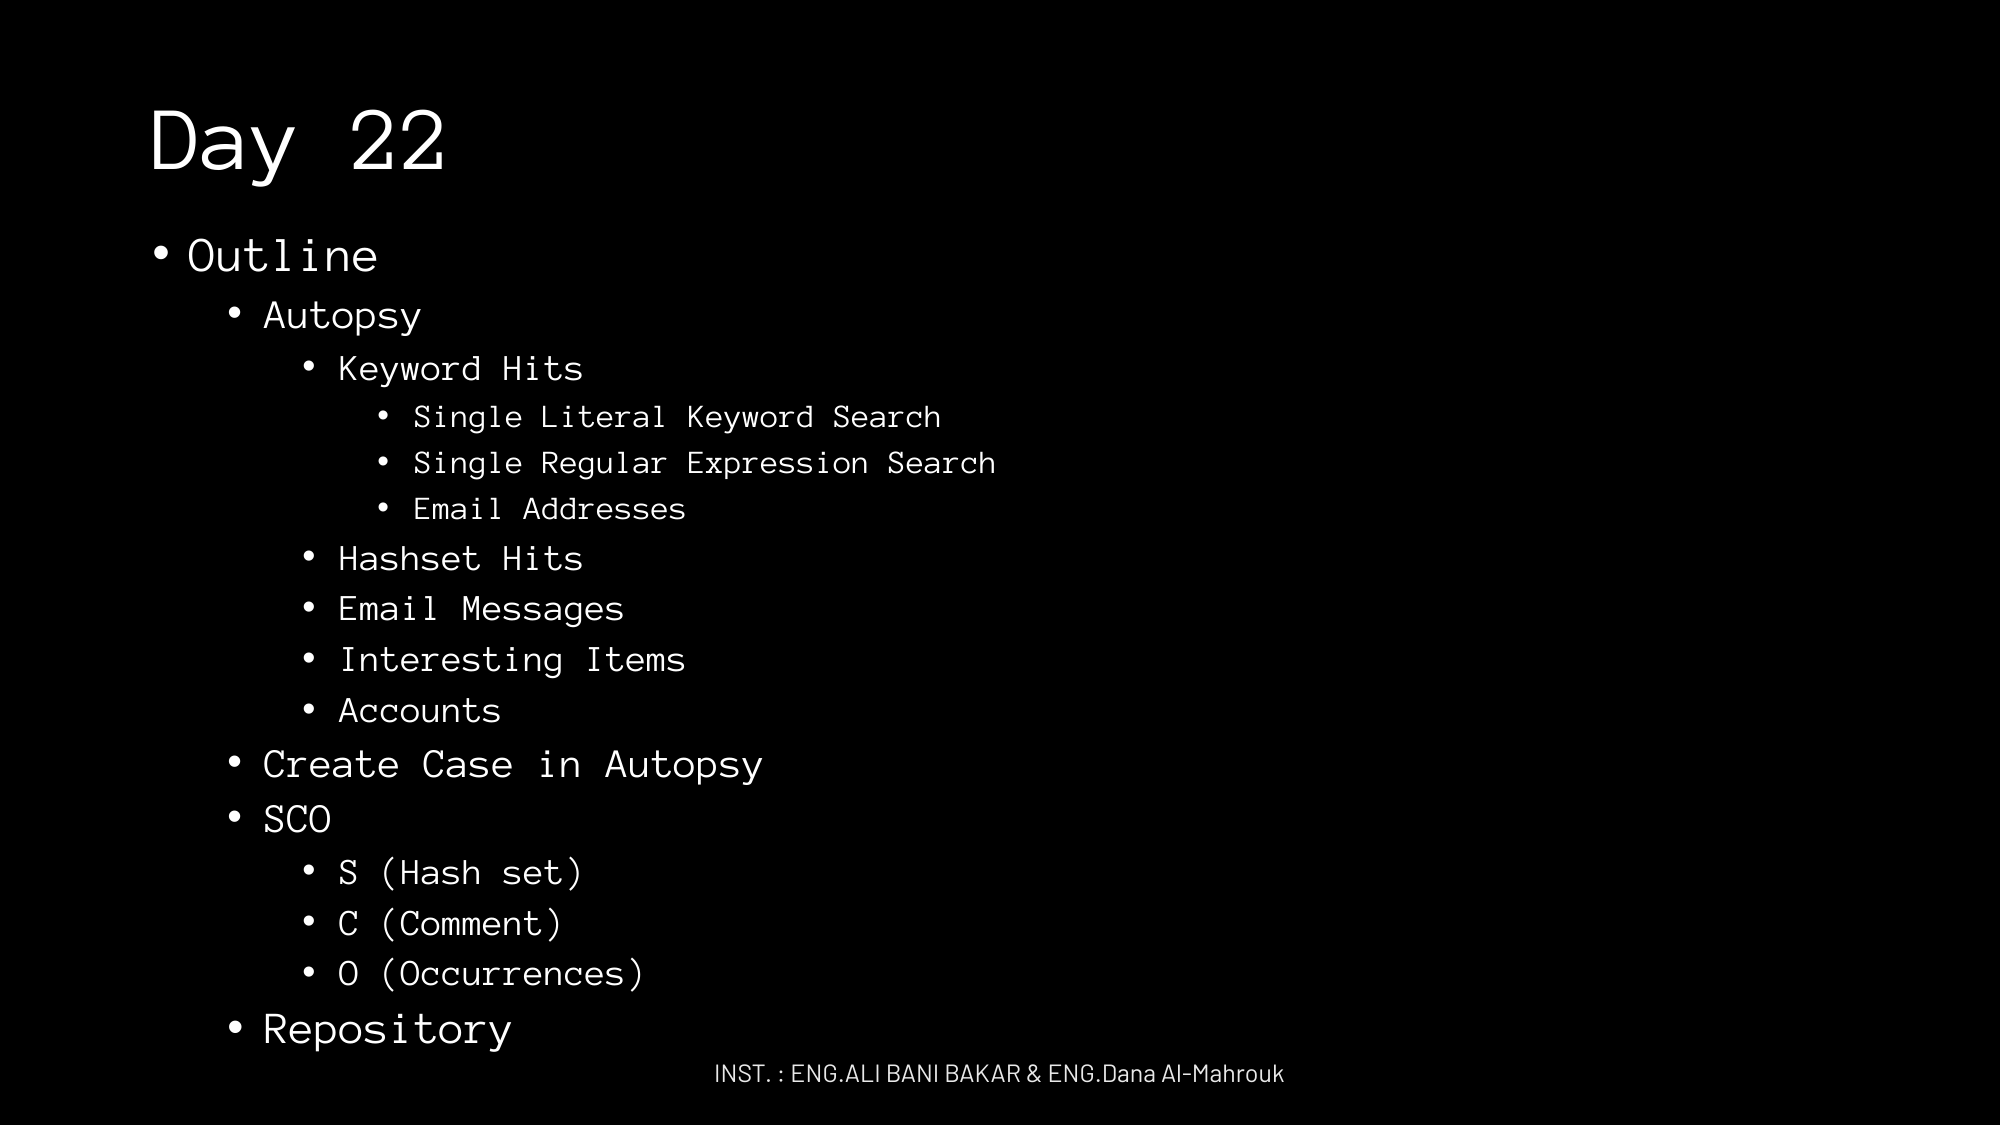

# Day 22
Outline
Autopsy
Keyword Hits
Single Literal Keyword Search
Single Regular Expression Search
Email Addresses
Hashset Hits
Email Messages
Interesting Items
Accounts
Create Case in Autopsy
SCO
S (Hash set)
C (Comment)
O (Occurrences)
Repository

INST. : ENG.ALI BANI BAKAR & ENG.Dana Al-Mahrouk